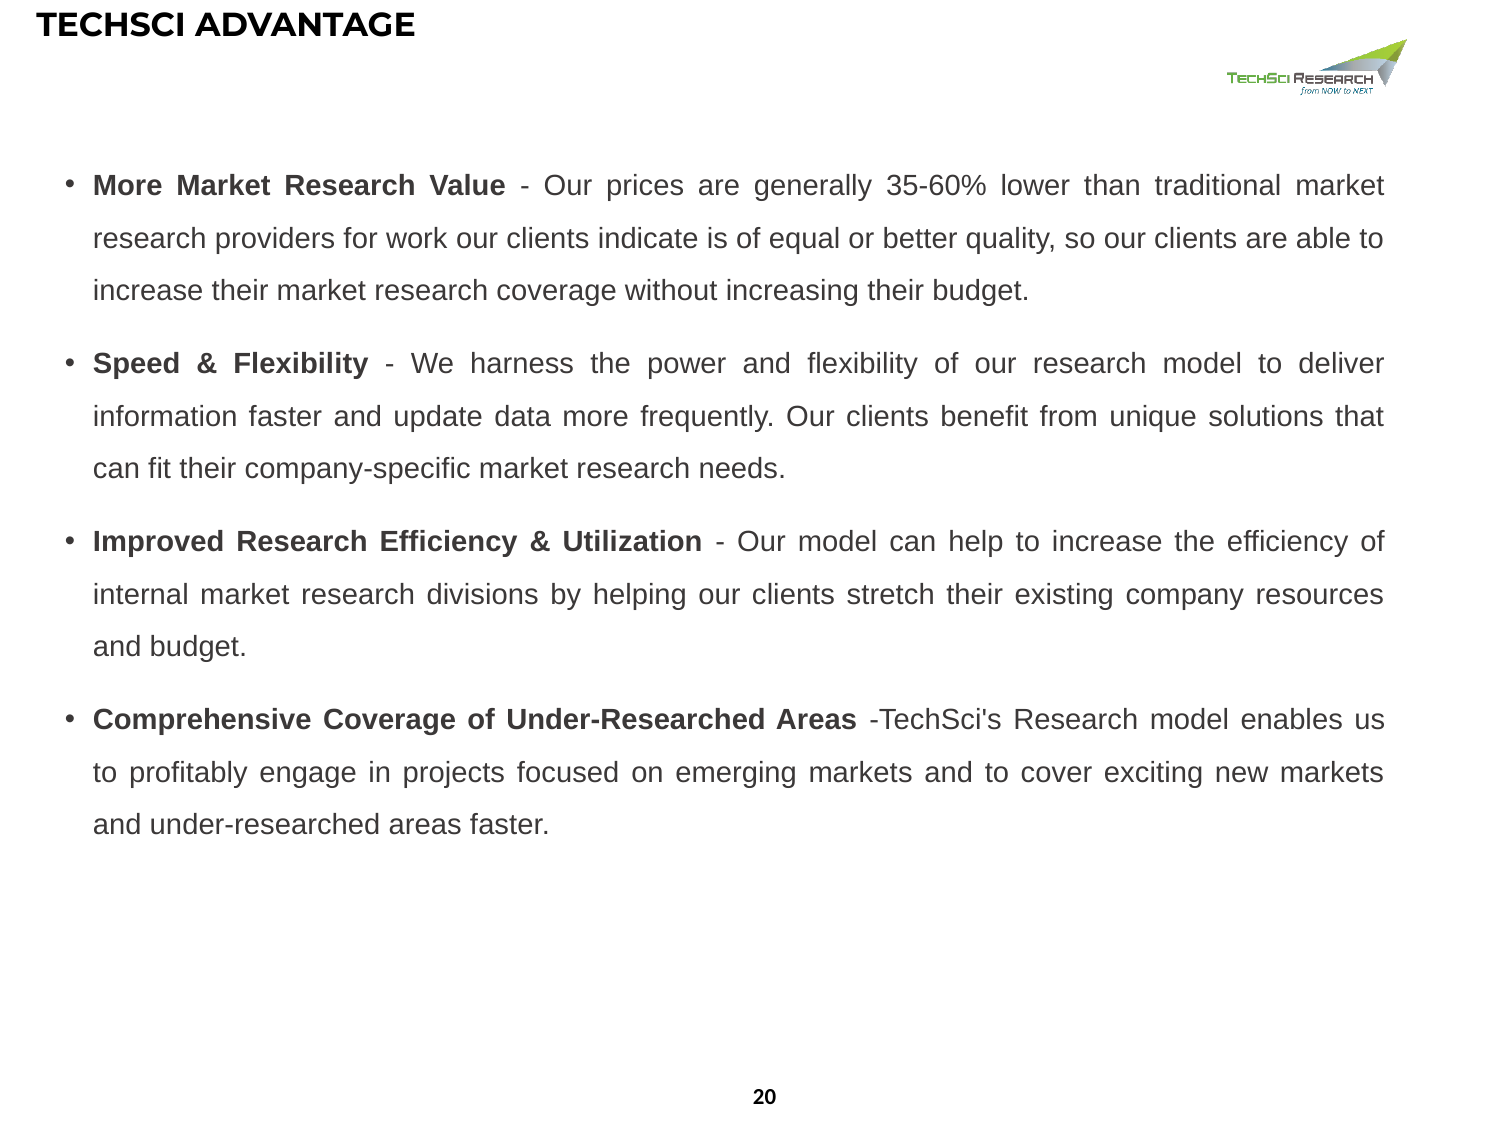

TECHSCI ADVANTAGE
More Market Research Value - Our prices are generally 35-60% lower than traditional market research providers for work our clients indicate is of equal or better quality, so our clients are able to increase their market research coverage without increasing their budget.
Speed & Flexibility - We harness the power and flexibility of our research model to deliver information faster and update data more frequently. Our clients benefit from unique solutions that can fit their company-specific market research needs.
Improved Research Efficiency & Utilization - Our model can help to increase the efficiency of internal market research divisions by helping our clients stretch their existing company resources and budget.
Comprehensive Coverage of Under-Researched Areas -TechSci's Research model enables us to profitably engage in projects focused on emerging markets and to cover exciting new markets and under-researched areas faster.